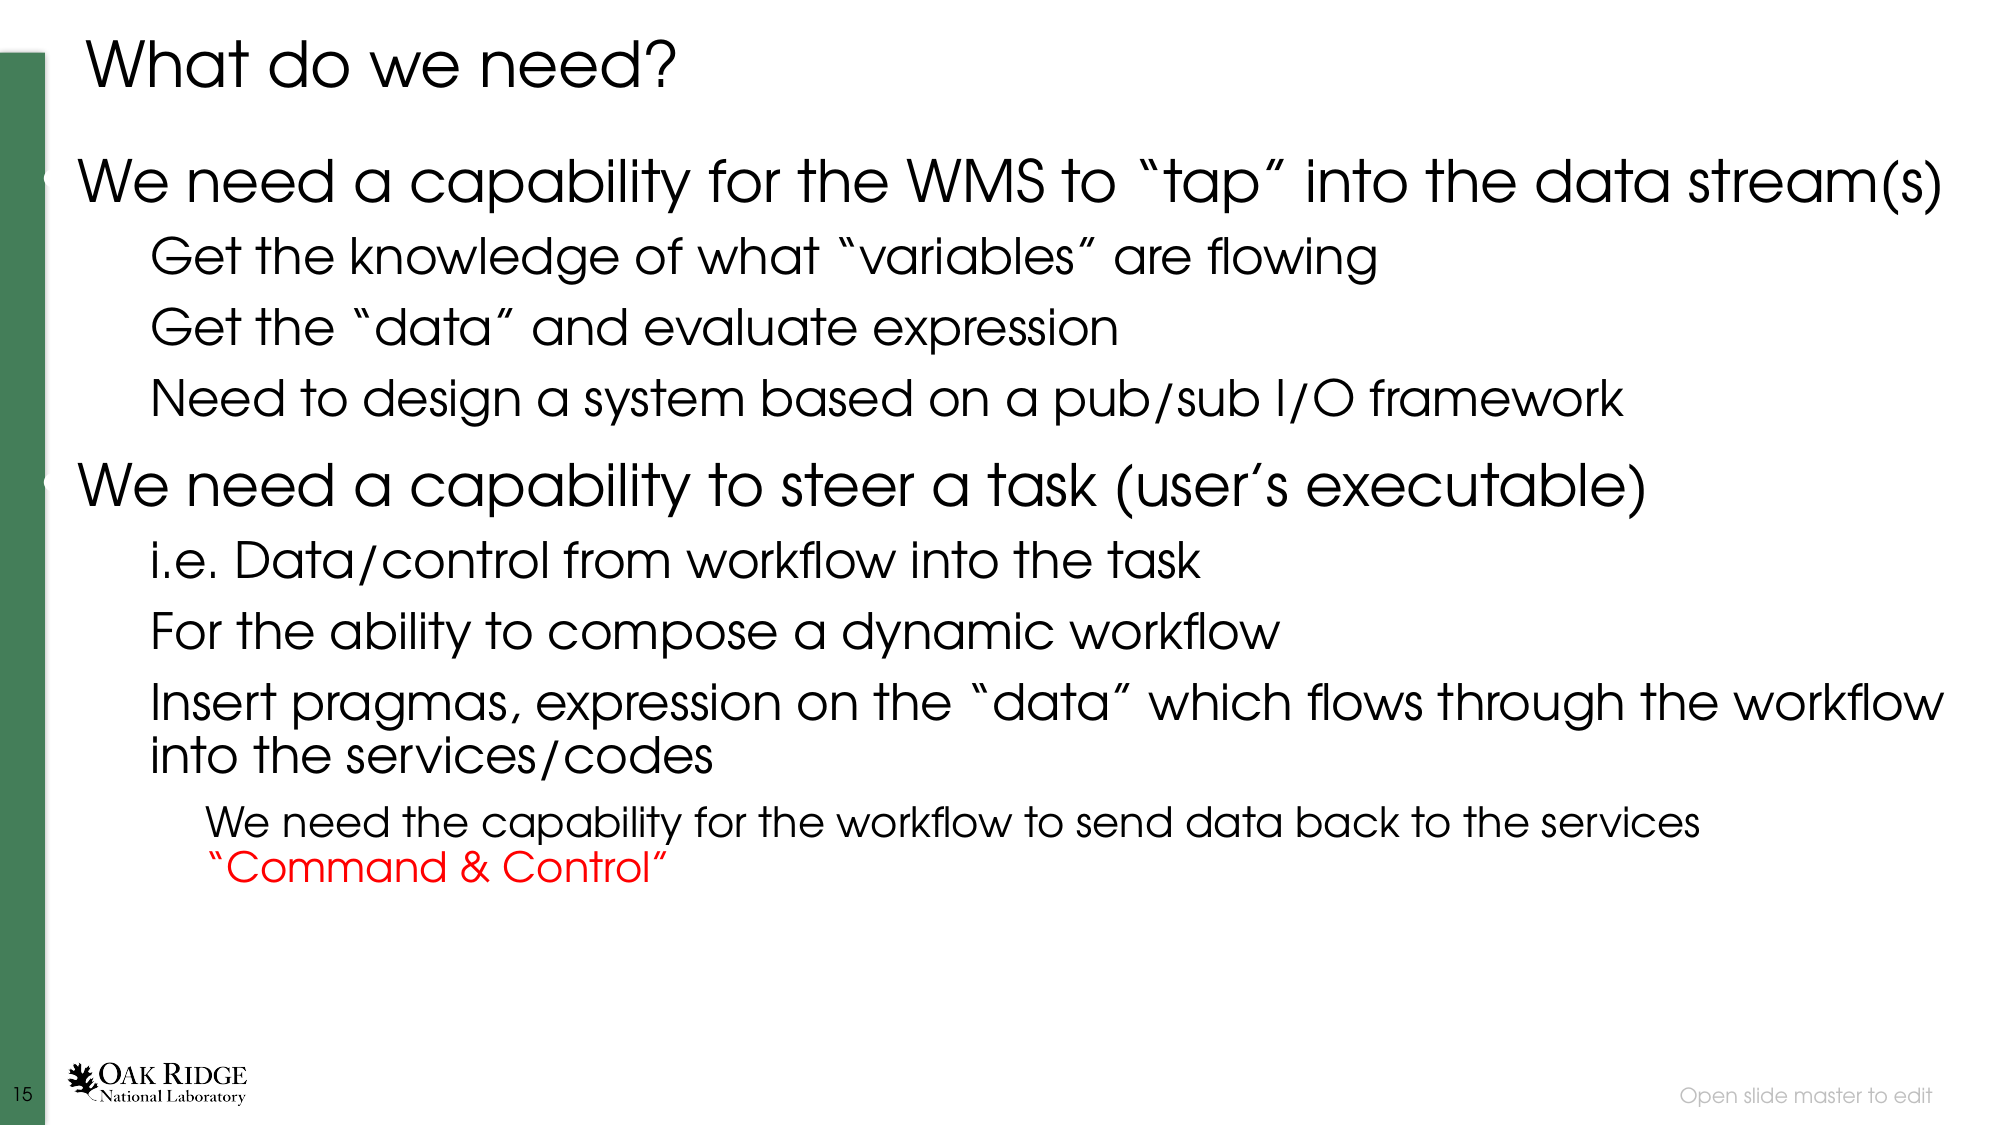

# What do we need?
We need a capability for the WMS to “tap” into the data stream(s)
Get the knowledge of what “variables” are flowing
Get the “data” and evaluate expression
Need to design a system based on a pub/sub I/O framework
We need a capability to steer a task (user’s executable)
i.e. Data/control from workflow into the task
For the ability to compose a dynamic workflow
Insert pragmas, expression on the “data” which flows through the workflow into the services/codes
We need the capability for the workflow to send data back to the services
“Command & Control”